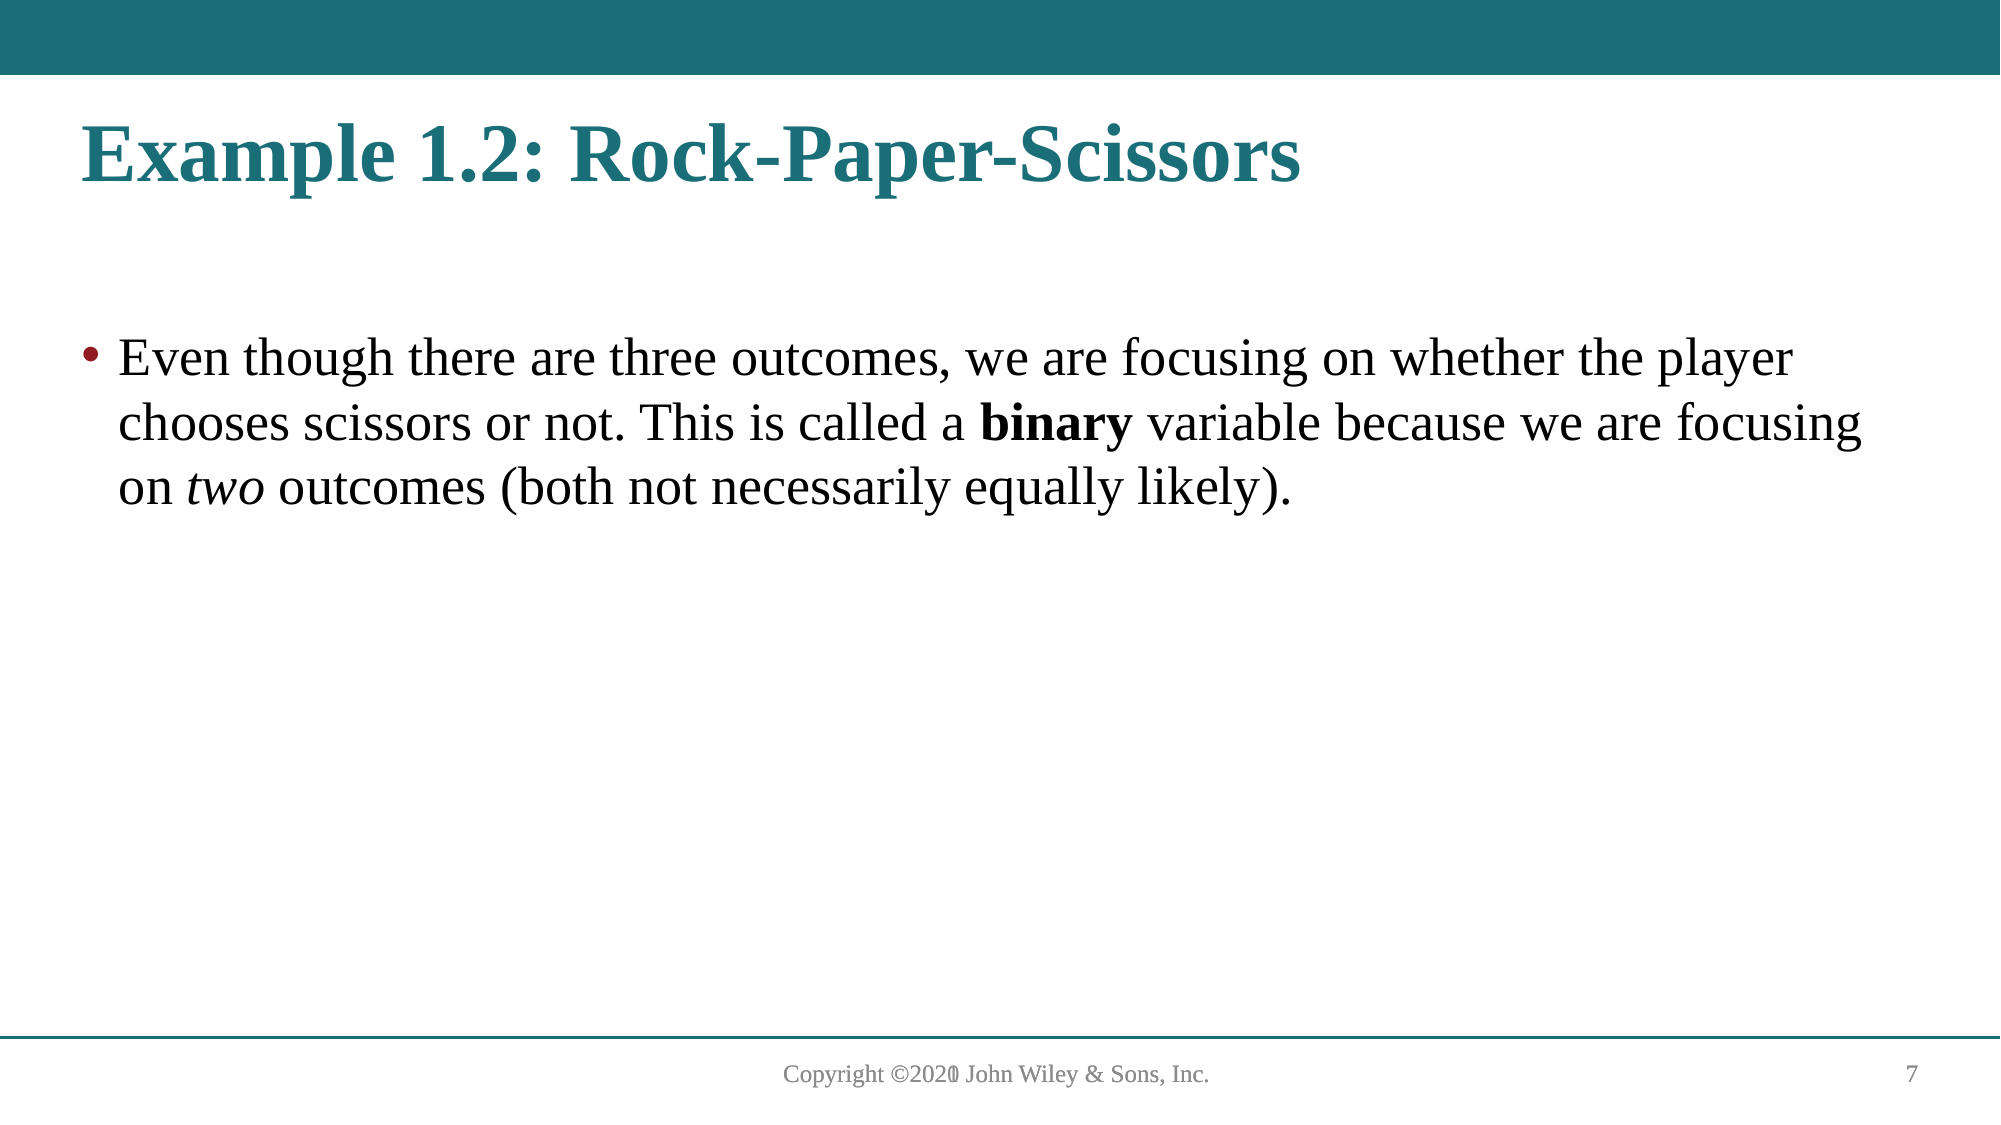

# Example 1.2: Rock-Paper-Scissors
Even though there are three outcomes, we are focusing on whether the player chooses scissors or not. This is called a binary variable because we are focusing on two outcomes (both not necessarily equally likely).

Copyright ©2020 John Wiley & Sons, Inc.
7